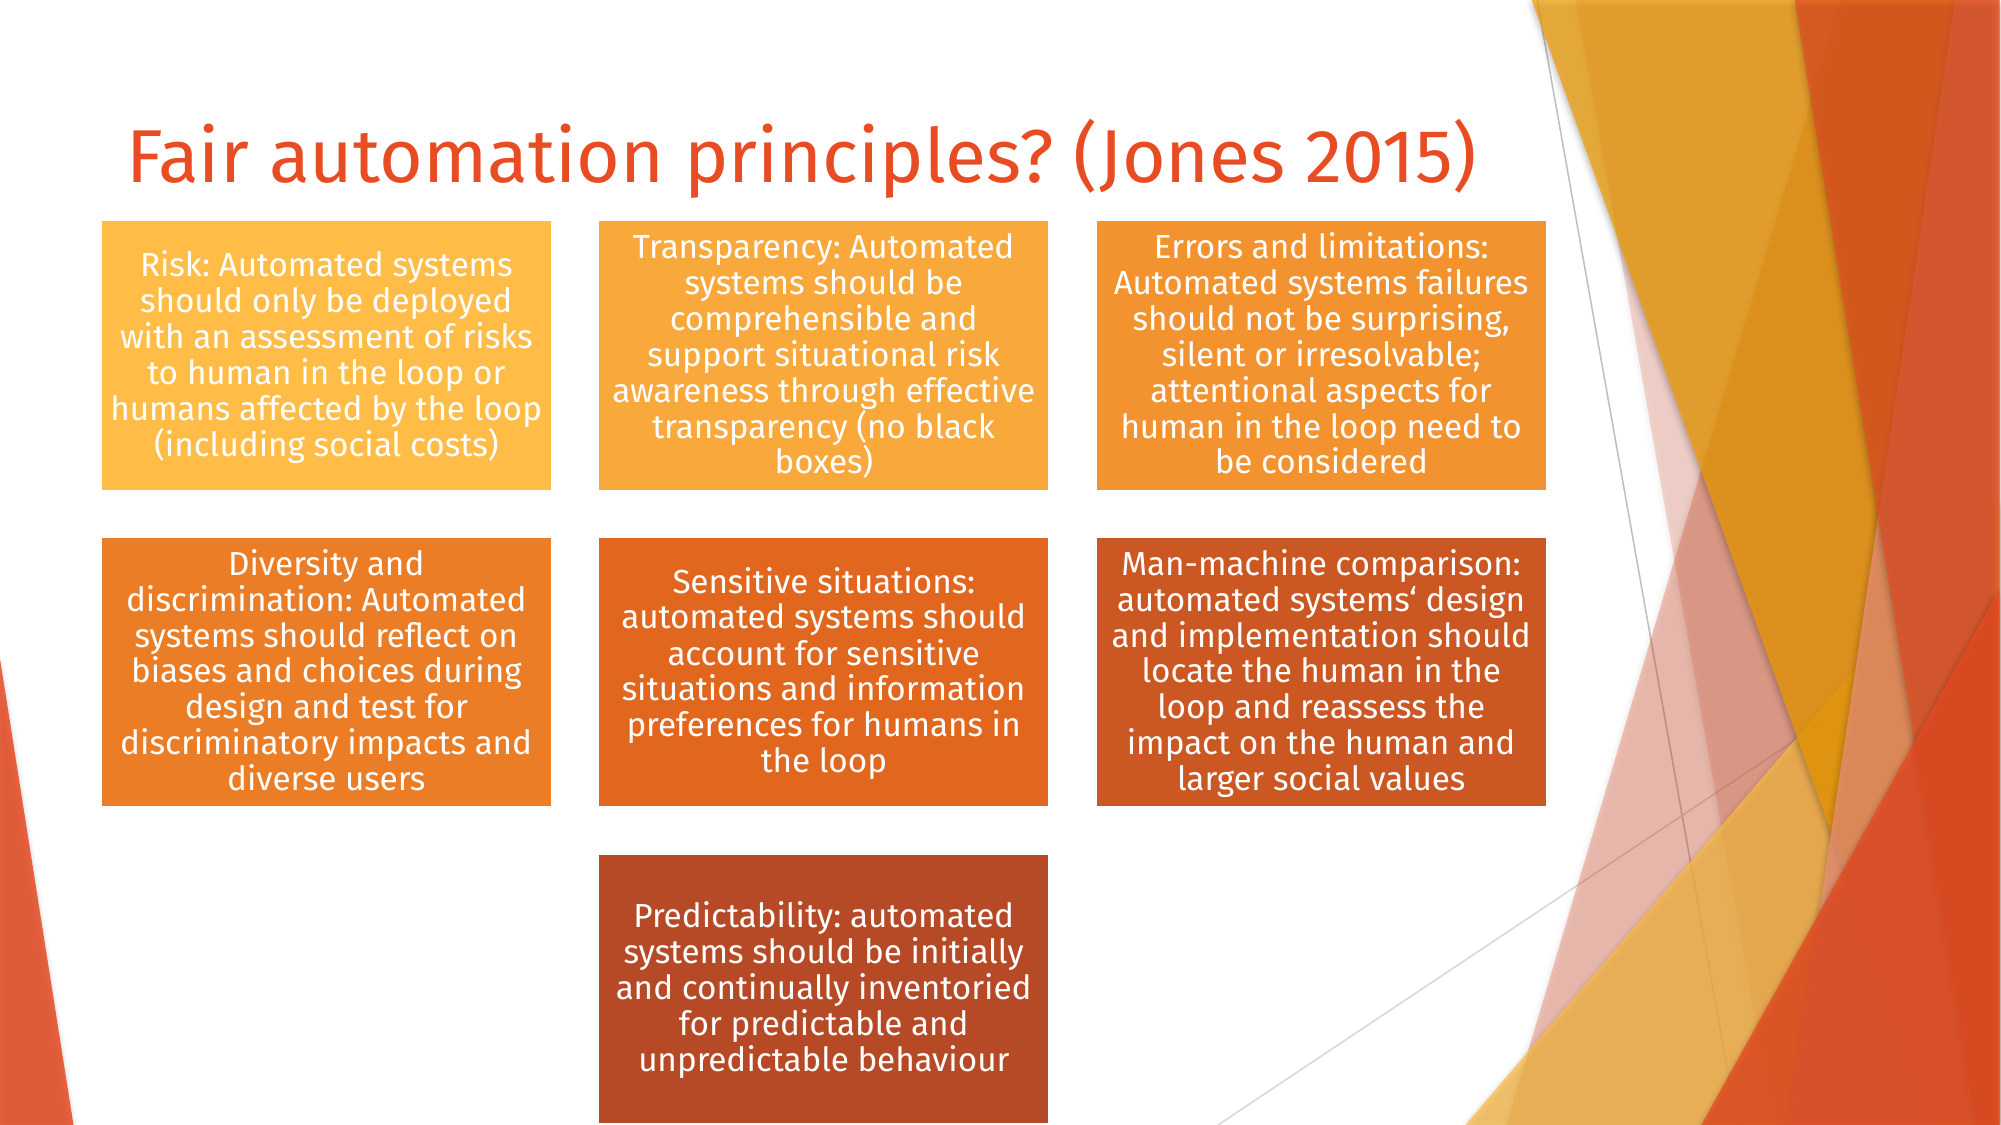

# Fair automation principles? (Jones 2015)
Risk: Automated systems should only be deployed with an assessment of risks to human in the loop or humans affected by the loop (including social costs)
Transparency: Automated systems should be comprehensible and support situational risk awareness through effective transparency (no black boxes)
Errors and limitations: Automated systems failures should not be surprising, silent or irresolvable; attentional aspects for human in the loop need to be considered
Diversity and discrimination: Automated systems should reflect on biases and choices during design and test for discriminatory impacts and diverse users
Sensitive situations: automated systems should account for sensitive situations and information preferences for humans in the loop
Man-machine comparison: automated systems‘ design and implementation should locate the human in the loop and reassess the impact on the human and larger social values
Predictability: automated systems should be initially and continually inventoried for predictable and unpredictable behaviour